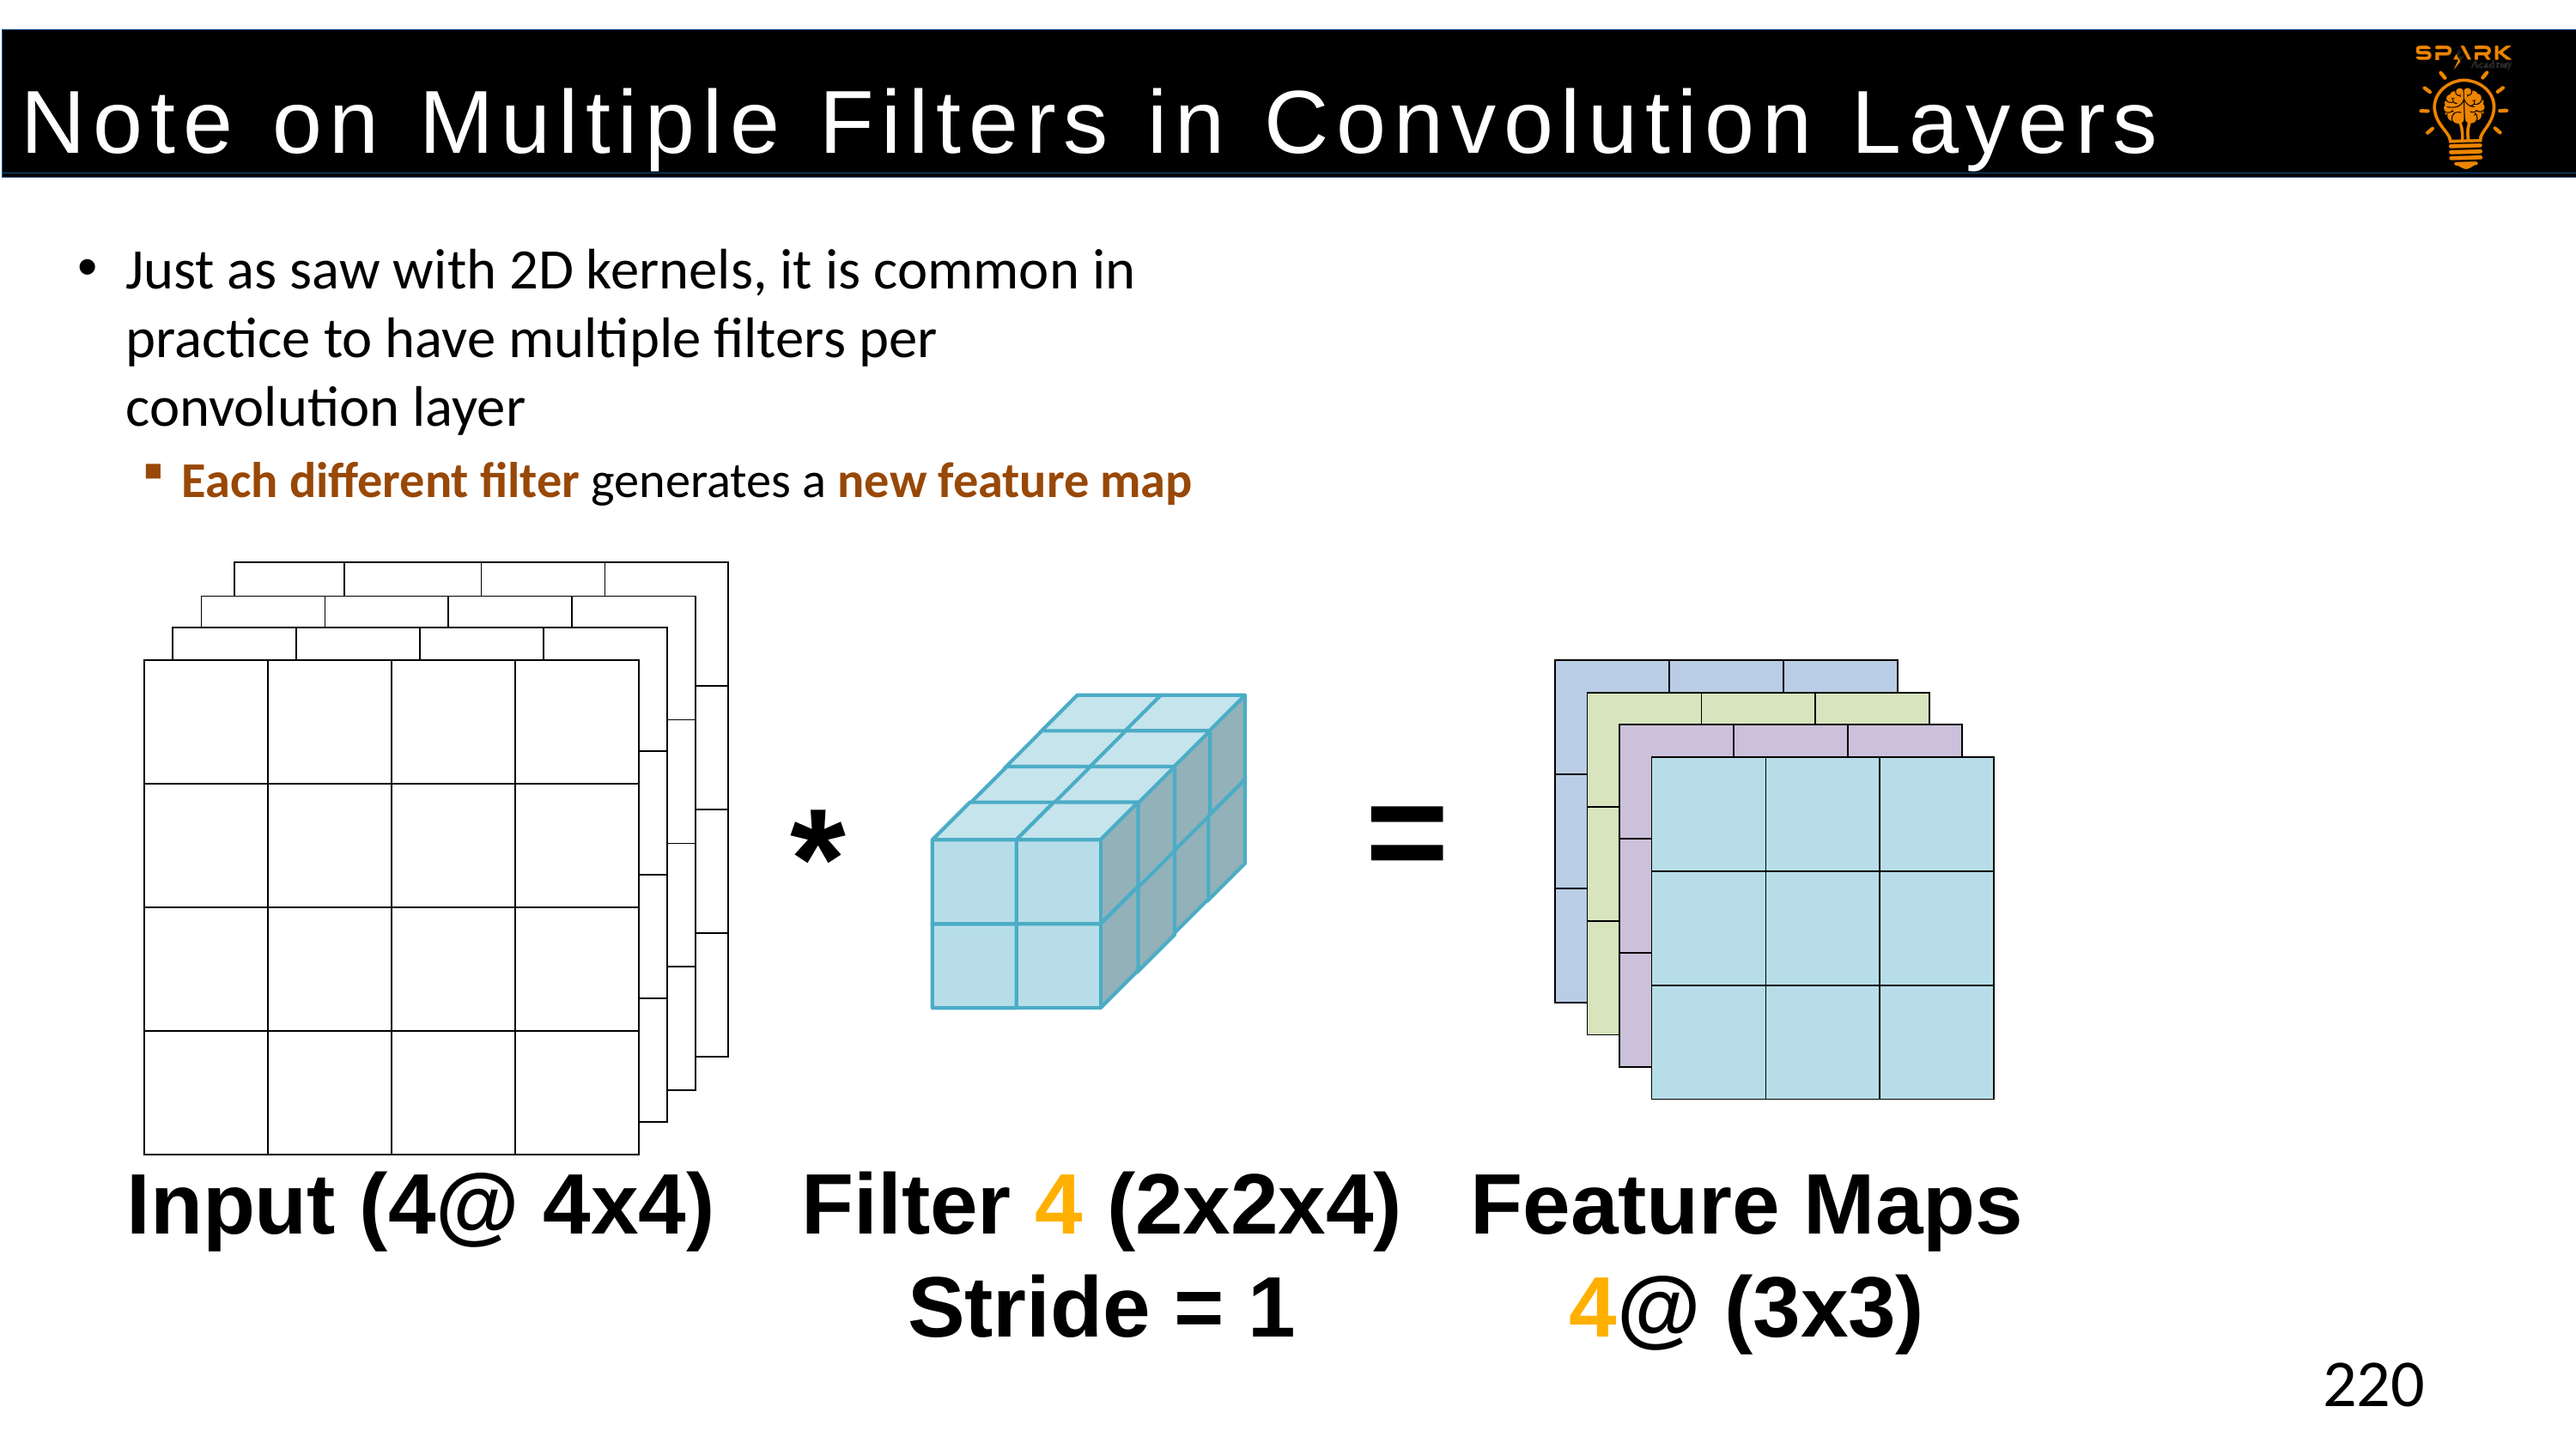

Note on Multiple Filters in Convolution Layers

Just as saw with 2D kernels, it is common in practice to have multiple filters per convolution layer
Each different filter generates a new feature map

|  |  |  |  |
| --- | --- | --- | --- |
|  |  |  |  |
|  |  |  |  |
|  |  |  |  |
|  |  |  |  |
| --- | --- | --- | --- |
|  |  |  |  |
|  |  |  |  |
|  |  |  |  |
|  |  |  |  |
| --- | --- | --- | --- |
|  |  |  |  |
|  |  |  |  |
|  |  |  |  |
|  |  |  |  |
| --- | --- | --- | --- |
|  |  |  |  |
|  |  |  |  |
|  |  |  |  |
|  |  |  |
| --- | --- | --- |
|  |  |  |
|  |  |  |
|  |  |  |
| --- | --- | --- |
|  |  |  |
|  |  |  |

|  |  |  |
| --- | --- | --- |
|  |  |  |
|  |  |  |
=
|  |  |  |
| --- | --- | --- |
|  |  |  |
|  |  |  |
*
Input (4@ 4x4)
Filter 4 (2x2x4)
Stride = 1
Feature Maps 4@ (3x3)
220
220